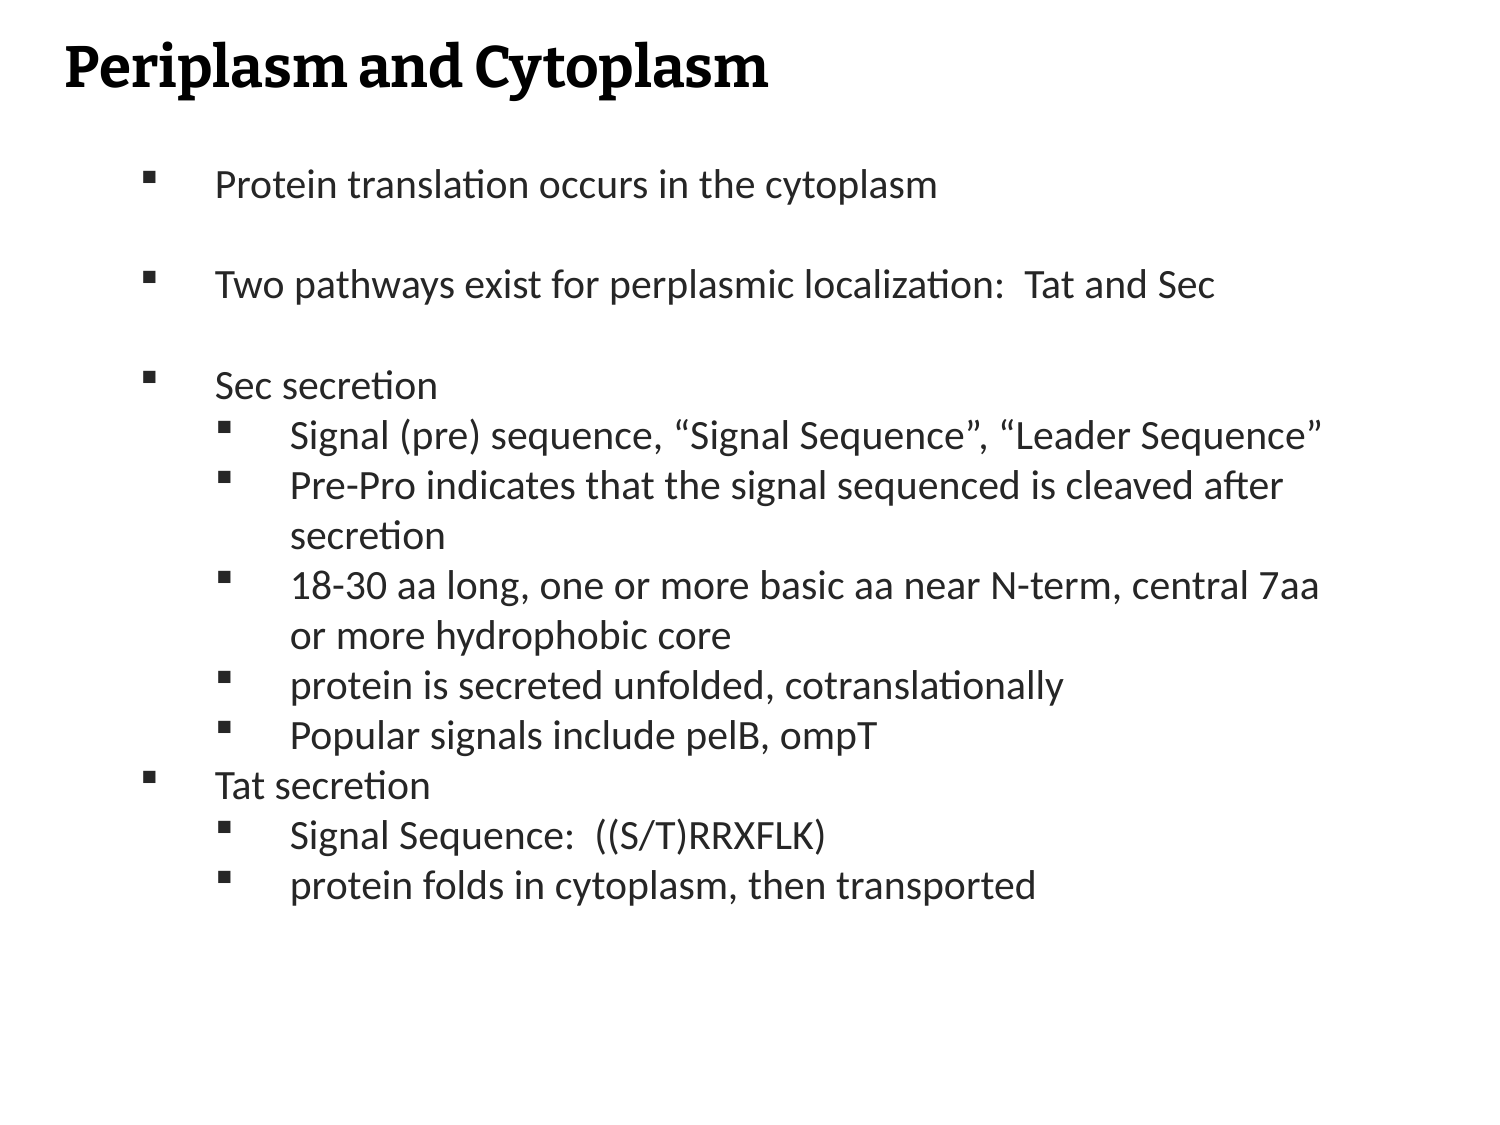

Periplasm and Cytoplasm
Protein translation occurs in the cytoplasm

Two pathways exist for perplasmic localization:  Tat and Sec

Sec secretion
Signal (pre) sequence, “Signal Sequence”, “Leader Sequence”
Pre-Pro indicates that the signal sequenced is cleaved after secretion
18-30 aa long, one or more basic aa near N-term, central 7aa or more hydrophobic core
protein is secreted unfolded, cotranslationally
Popular signals include pelB, ompT
Tat secretion
Signal Sequence:  ((S/T)RRXFLK)
protein folds in cytoplasm, then transported